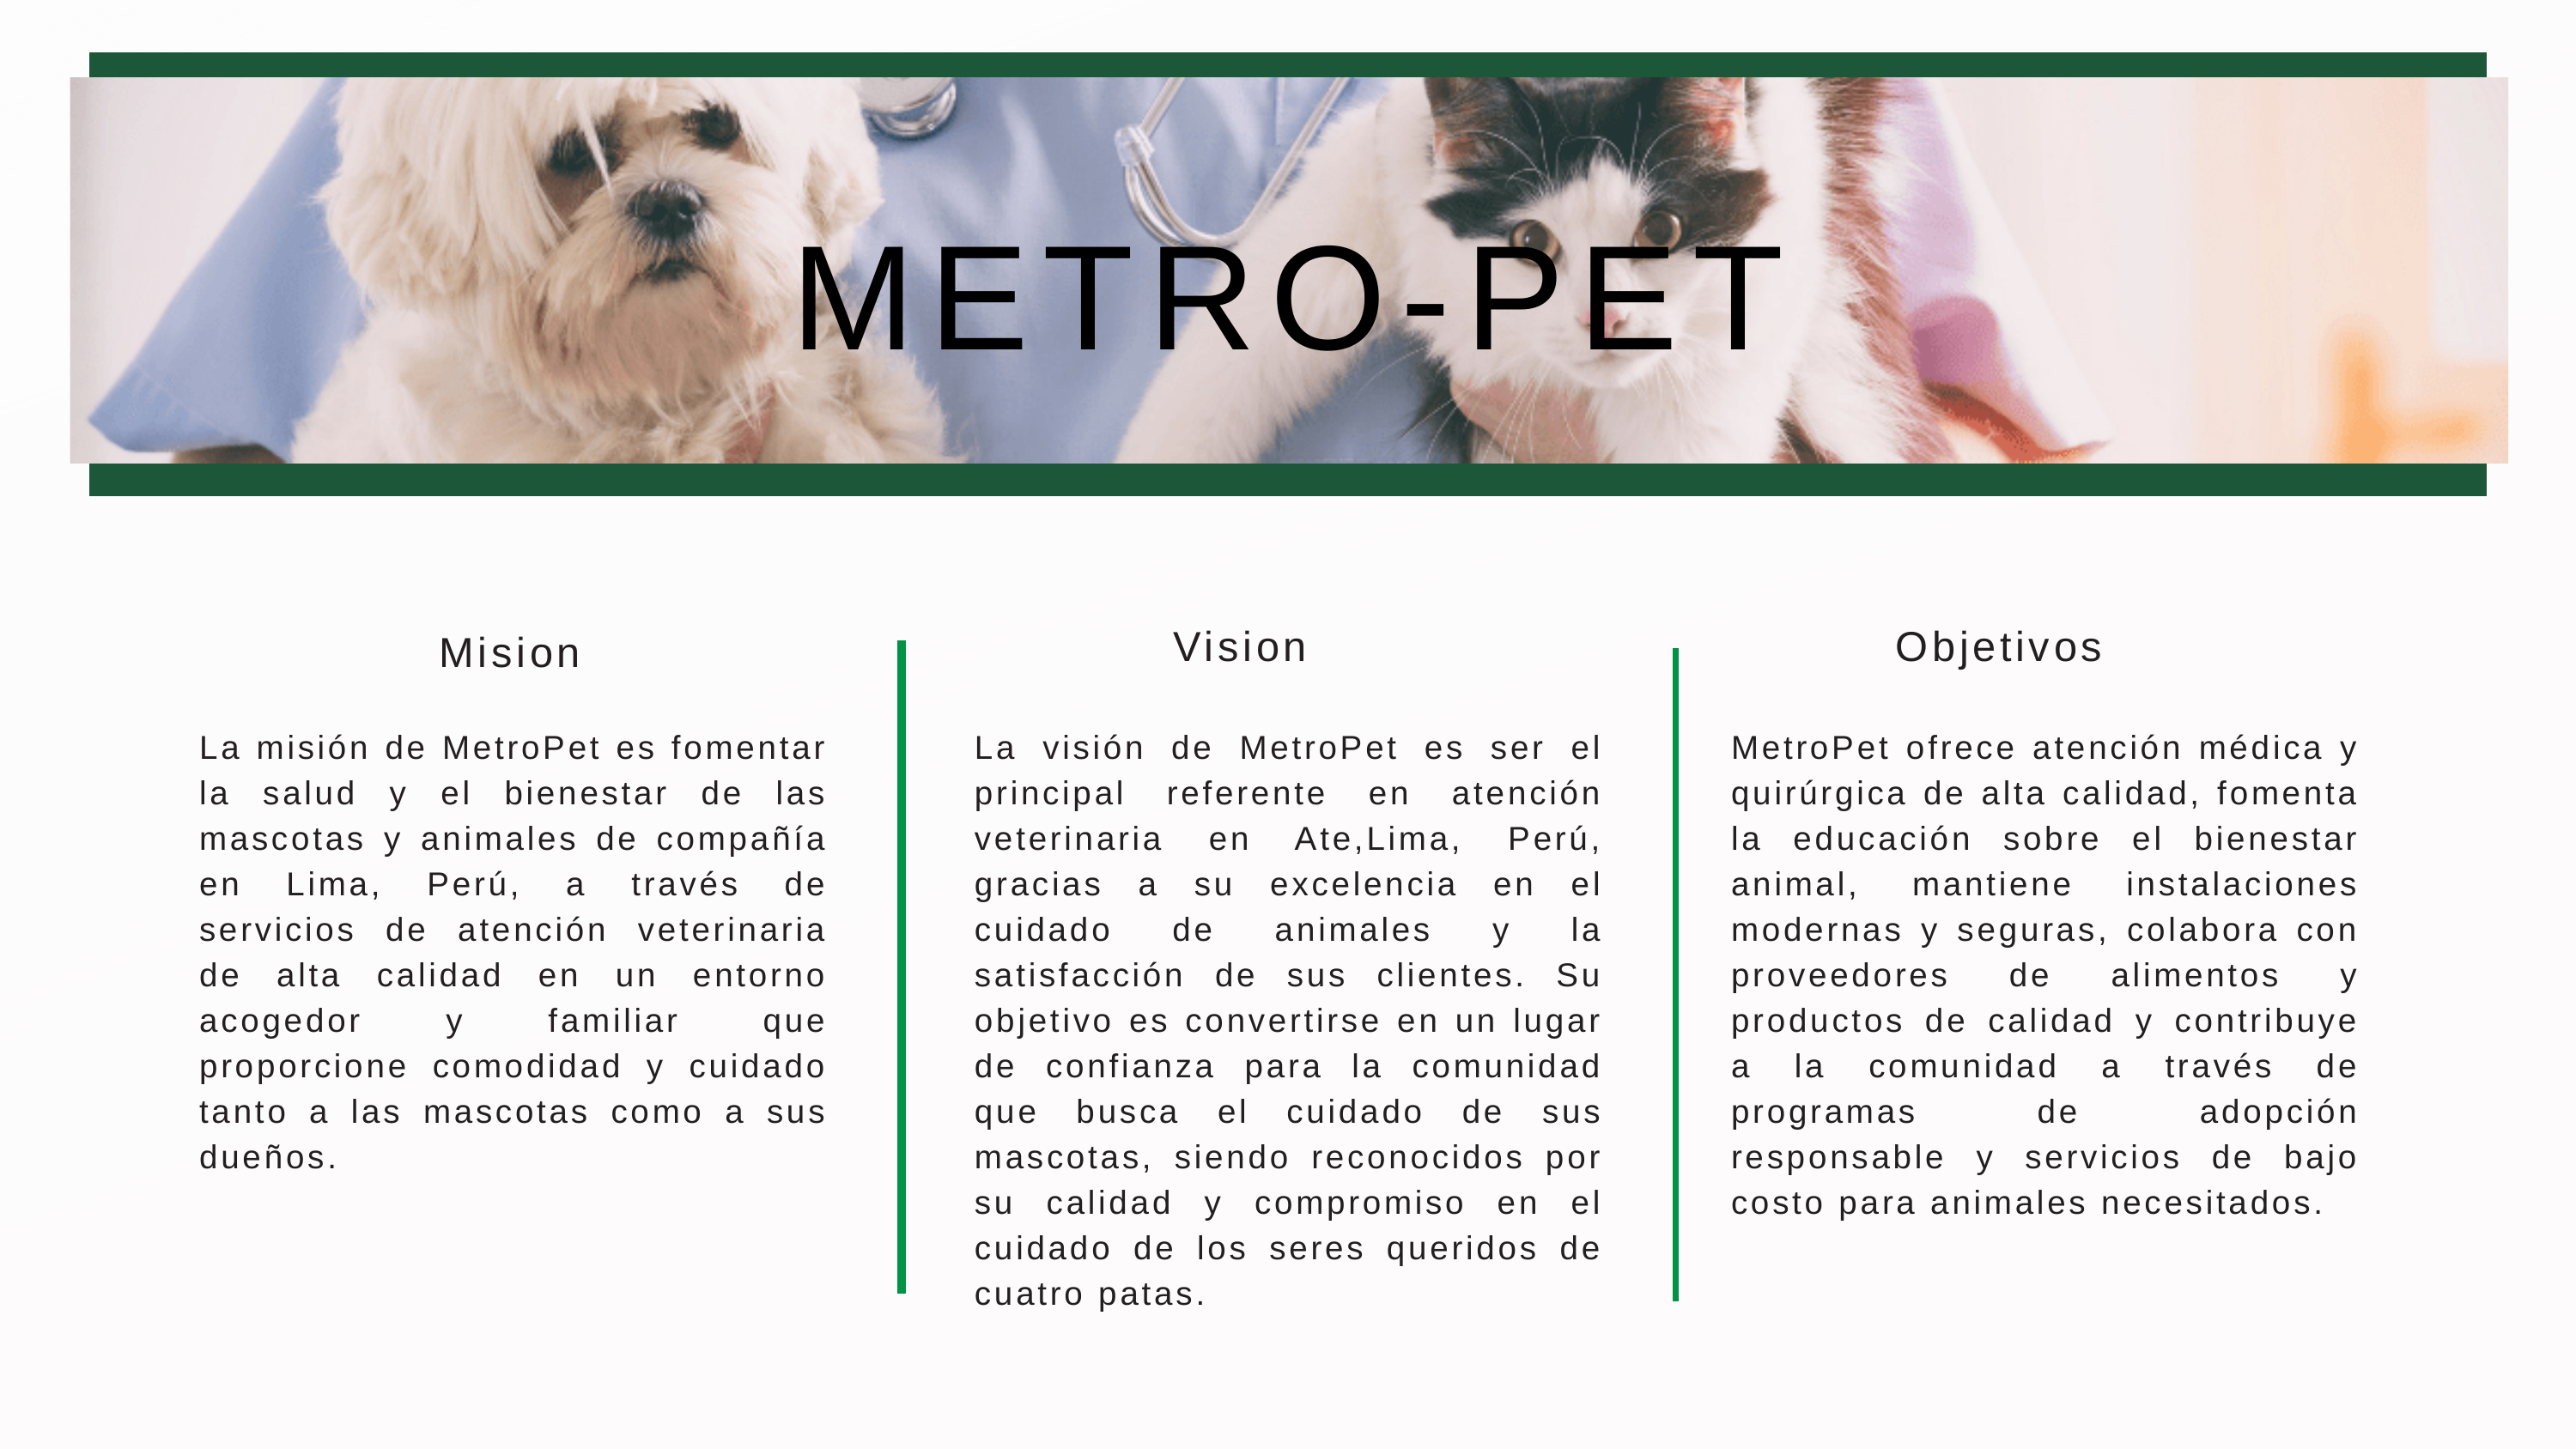

METRO-PET
Vision
Objetivos
Mision

La misión de MetroPet es fomentar la salud y el bienestar de las mascotas y animales de compañía en Lima, Perú, a través de servicios de atención veterinaria de alta calidad en un entorno acogedor y familiar que proporcione comodidad y cuidado tanto a las mascotas como a sus dueños.

La visión de MetroPet es ser el principal referente en atención veterinaria en Ate,Lima, Perú, gracias a su excelencia en el cuidado de animales y la satisfacción de sus clientes. Su objetivo es convertirse en un lugar de confianza para la comunidad que busca el cuidado de sus mascotas, siendo reconocidos por su calidad y compromiso en el cuidado de los seres queridos de cuatro patas.

MetroPet ofrece atención médica y quirúrgica de alta calidad, fomenta la educación sobre el bienestar animal, mantiene instalaciones modernas y seguras, colabora con proveedores de alimentos y productos de calidad y contribuye a la comunidad a través de programas de adopción responsable y servicios de bajo costo para animales necesitados.